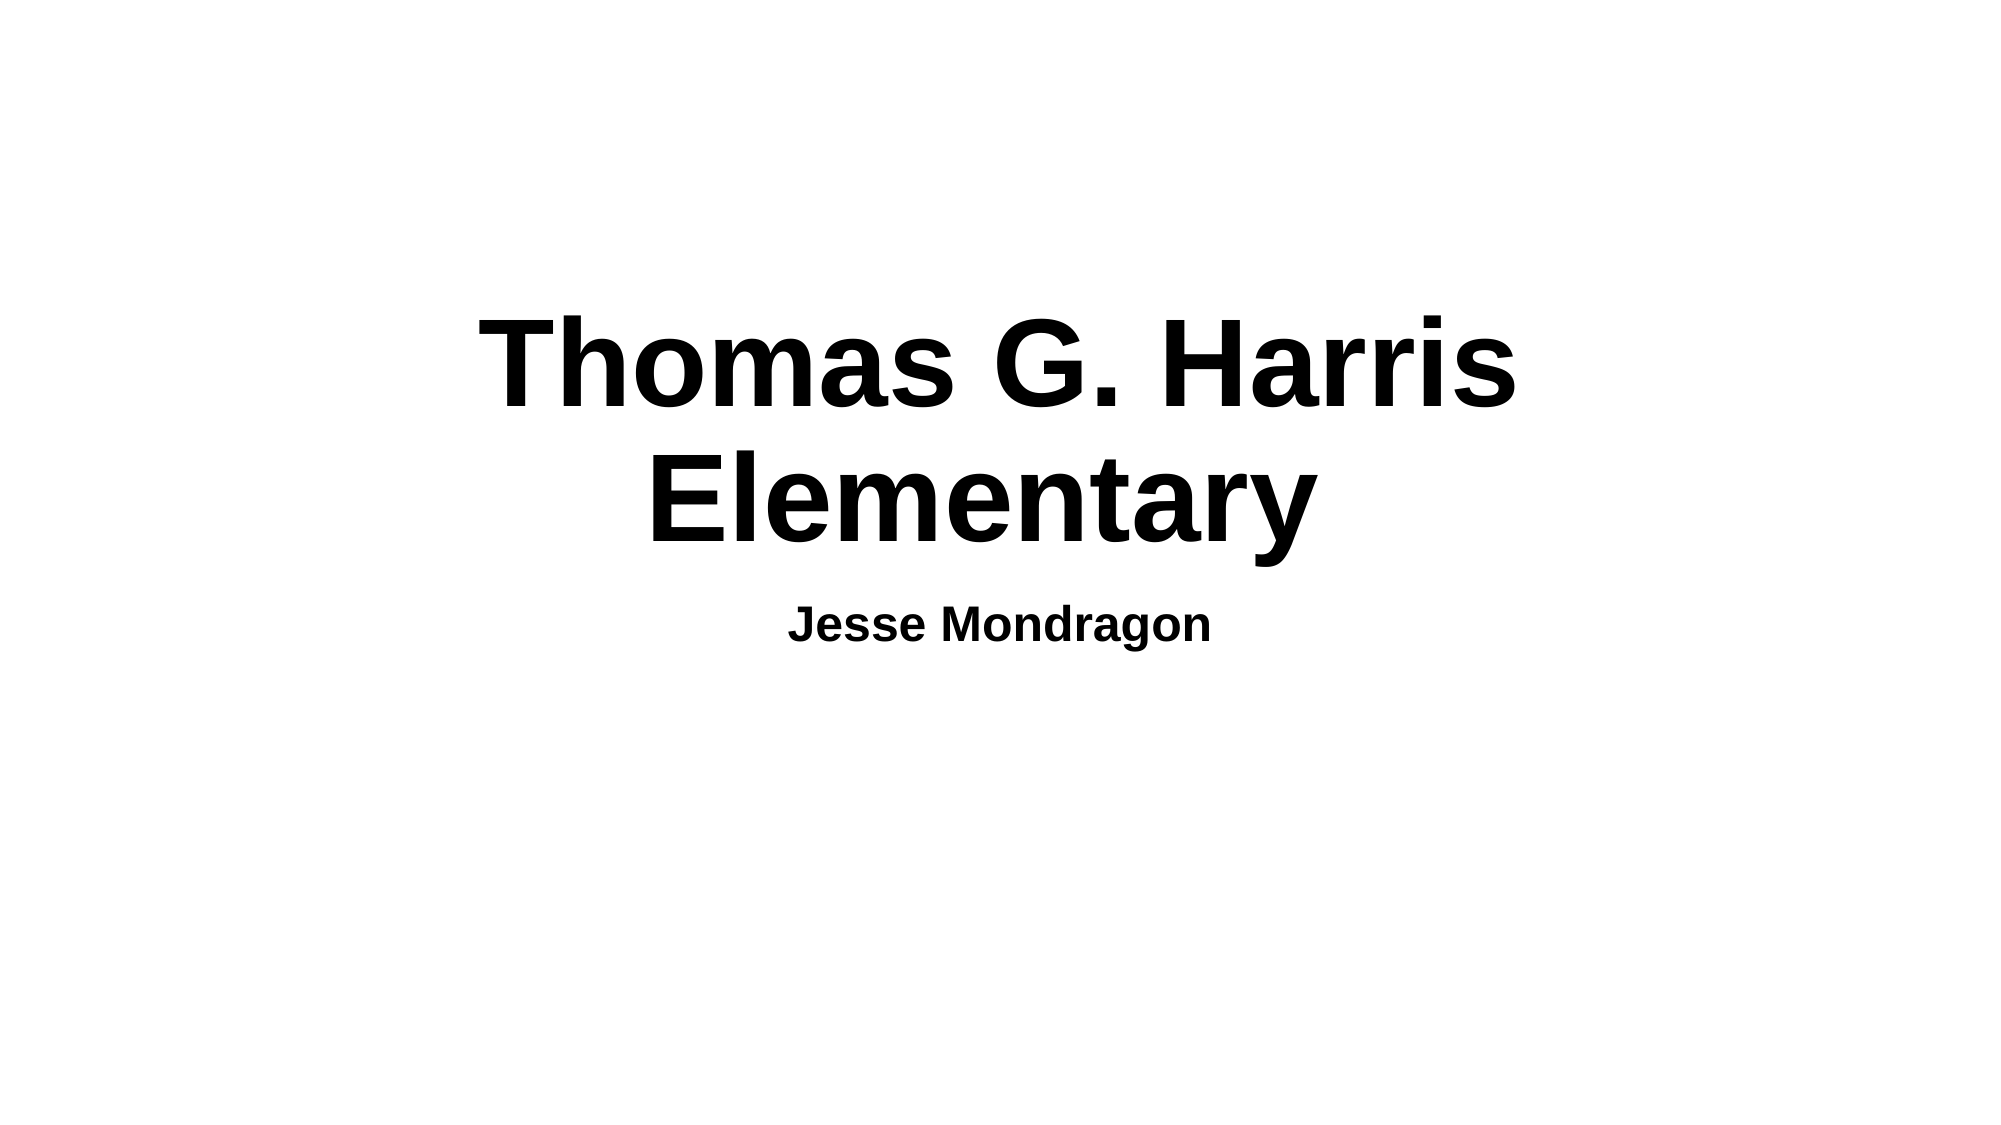

# Thomas G. Harris Elementary
Jesse Mondragon